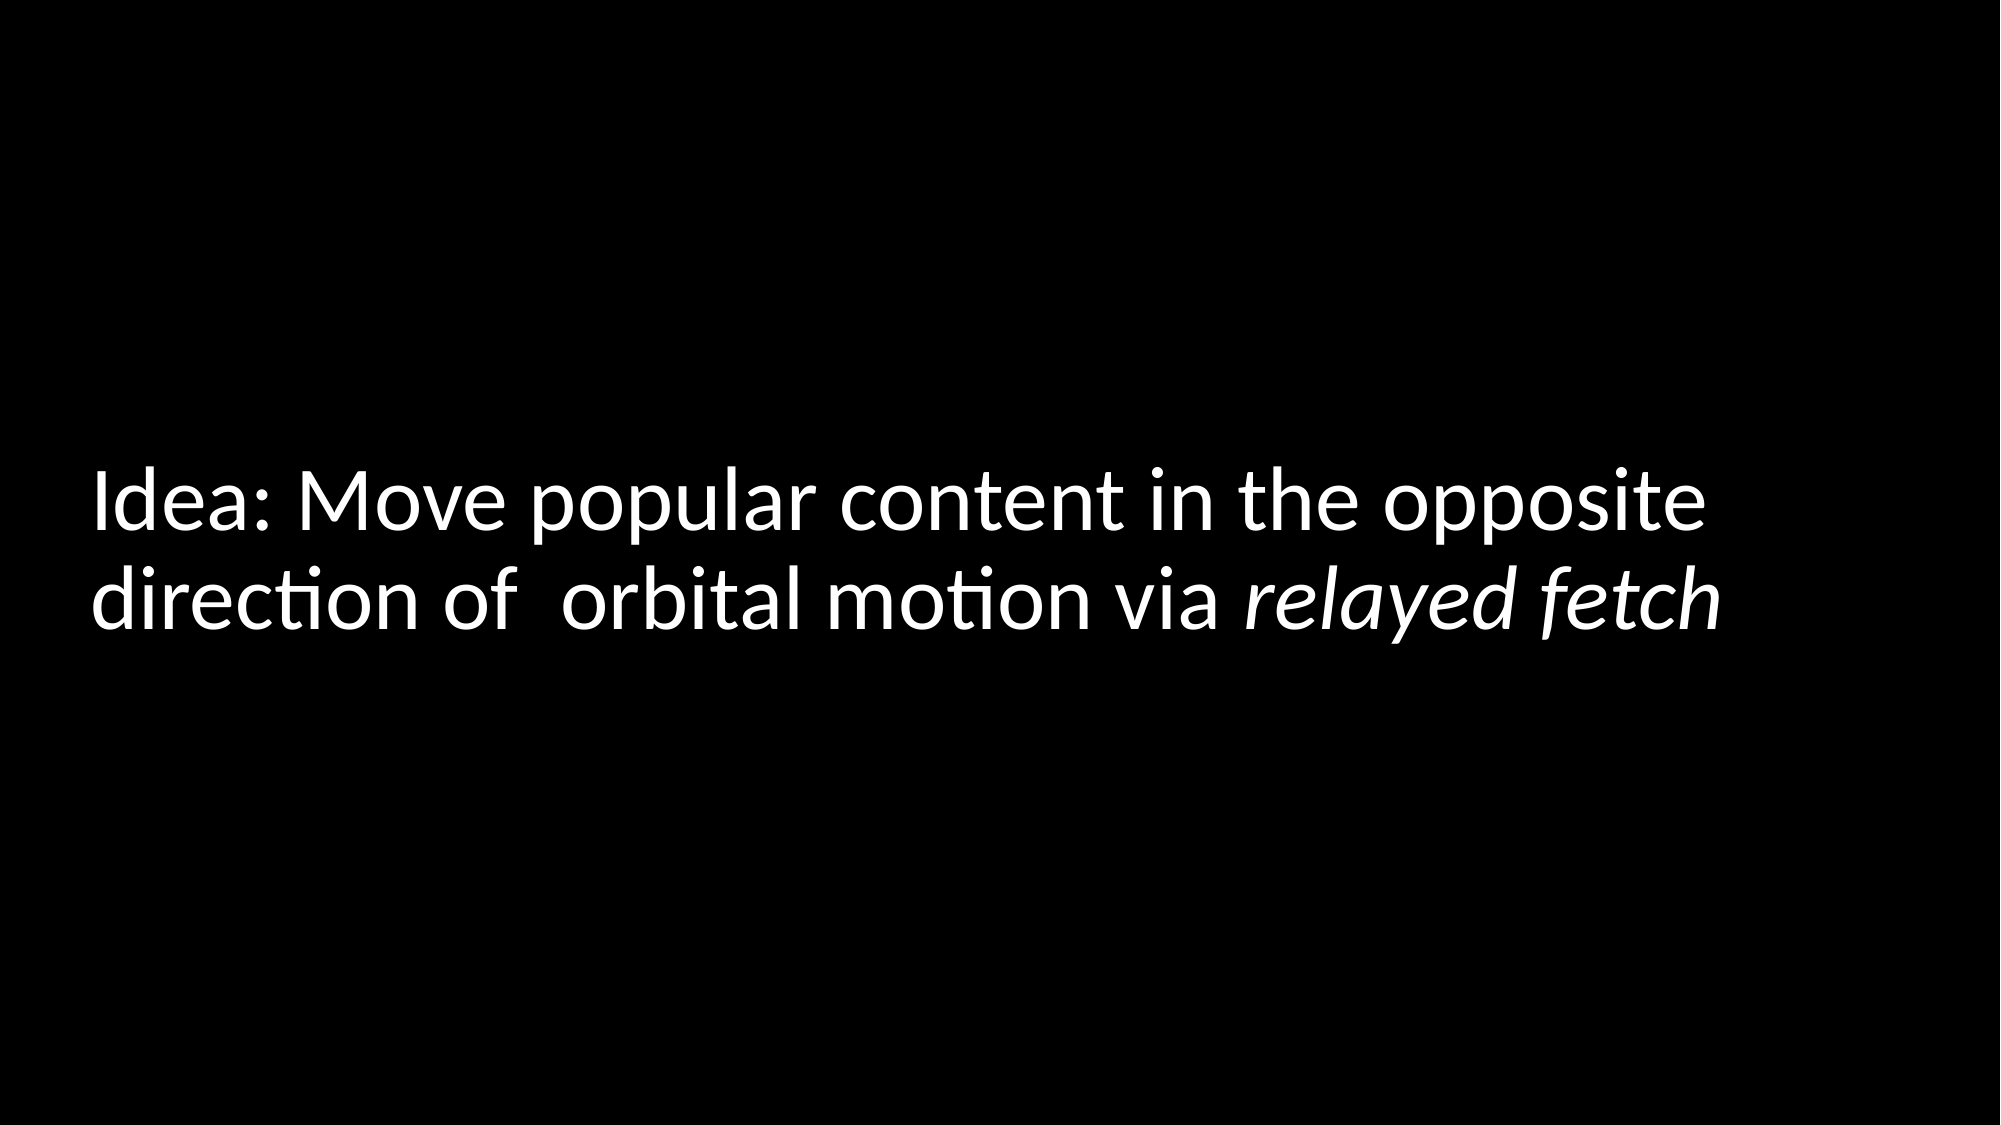

Idea: Move popular content in the opposite direction of  orbital motion via relayed fetch